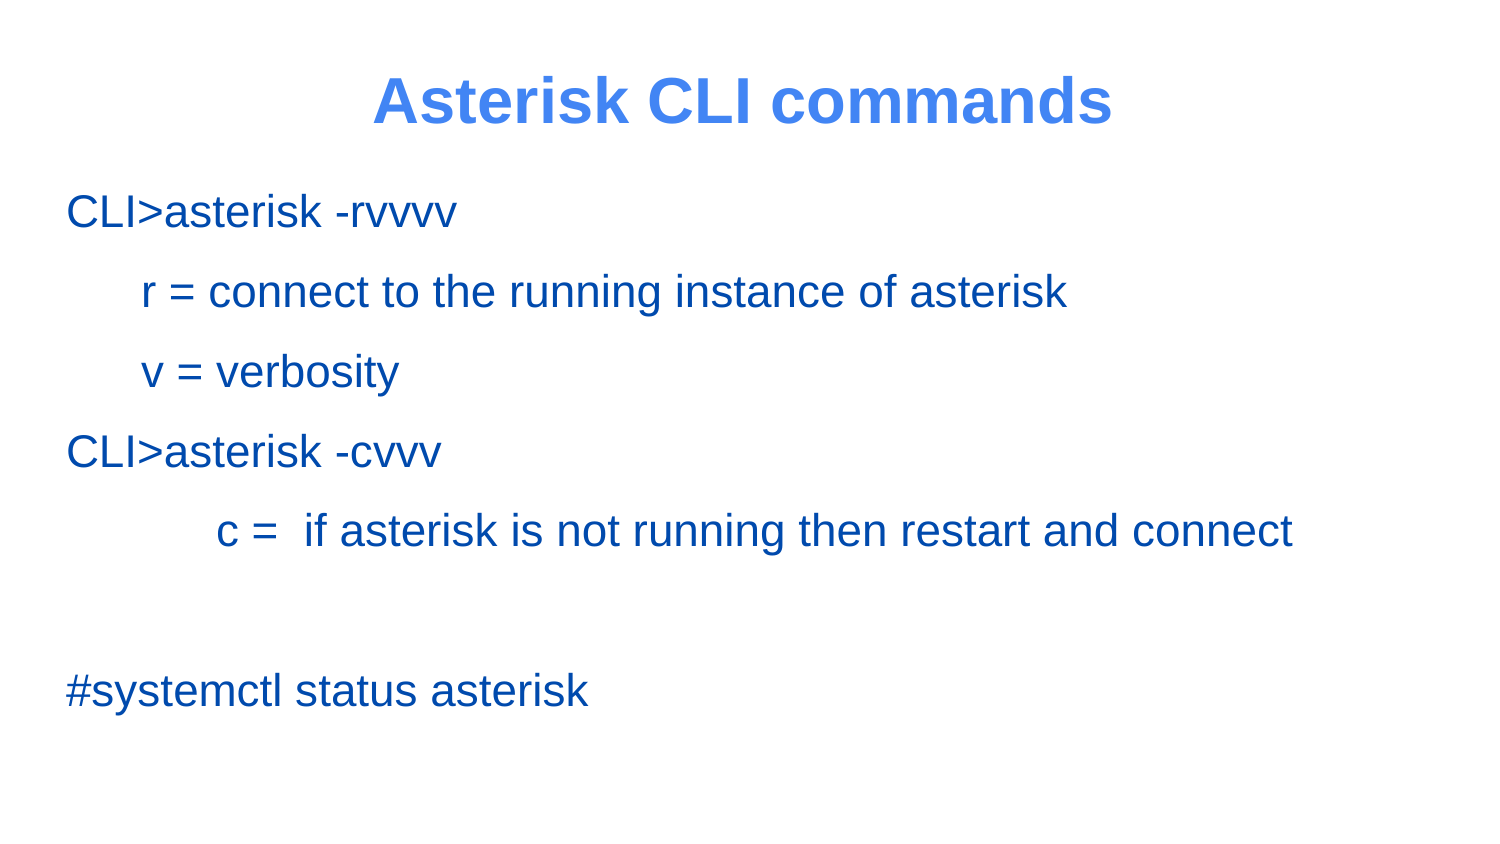

# Asterisk CLI commands
CLI>asterisk -rvvvv
r = connect to the running instance of asterisk
v = verbosity
CLI>asterisk -cvvv
	c =  if asterisk is not running then restart and connect

#systemctl status asterisk